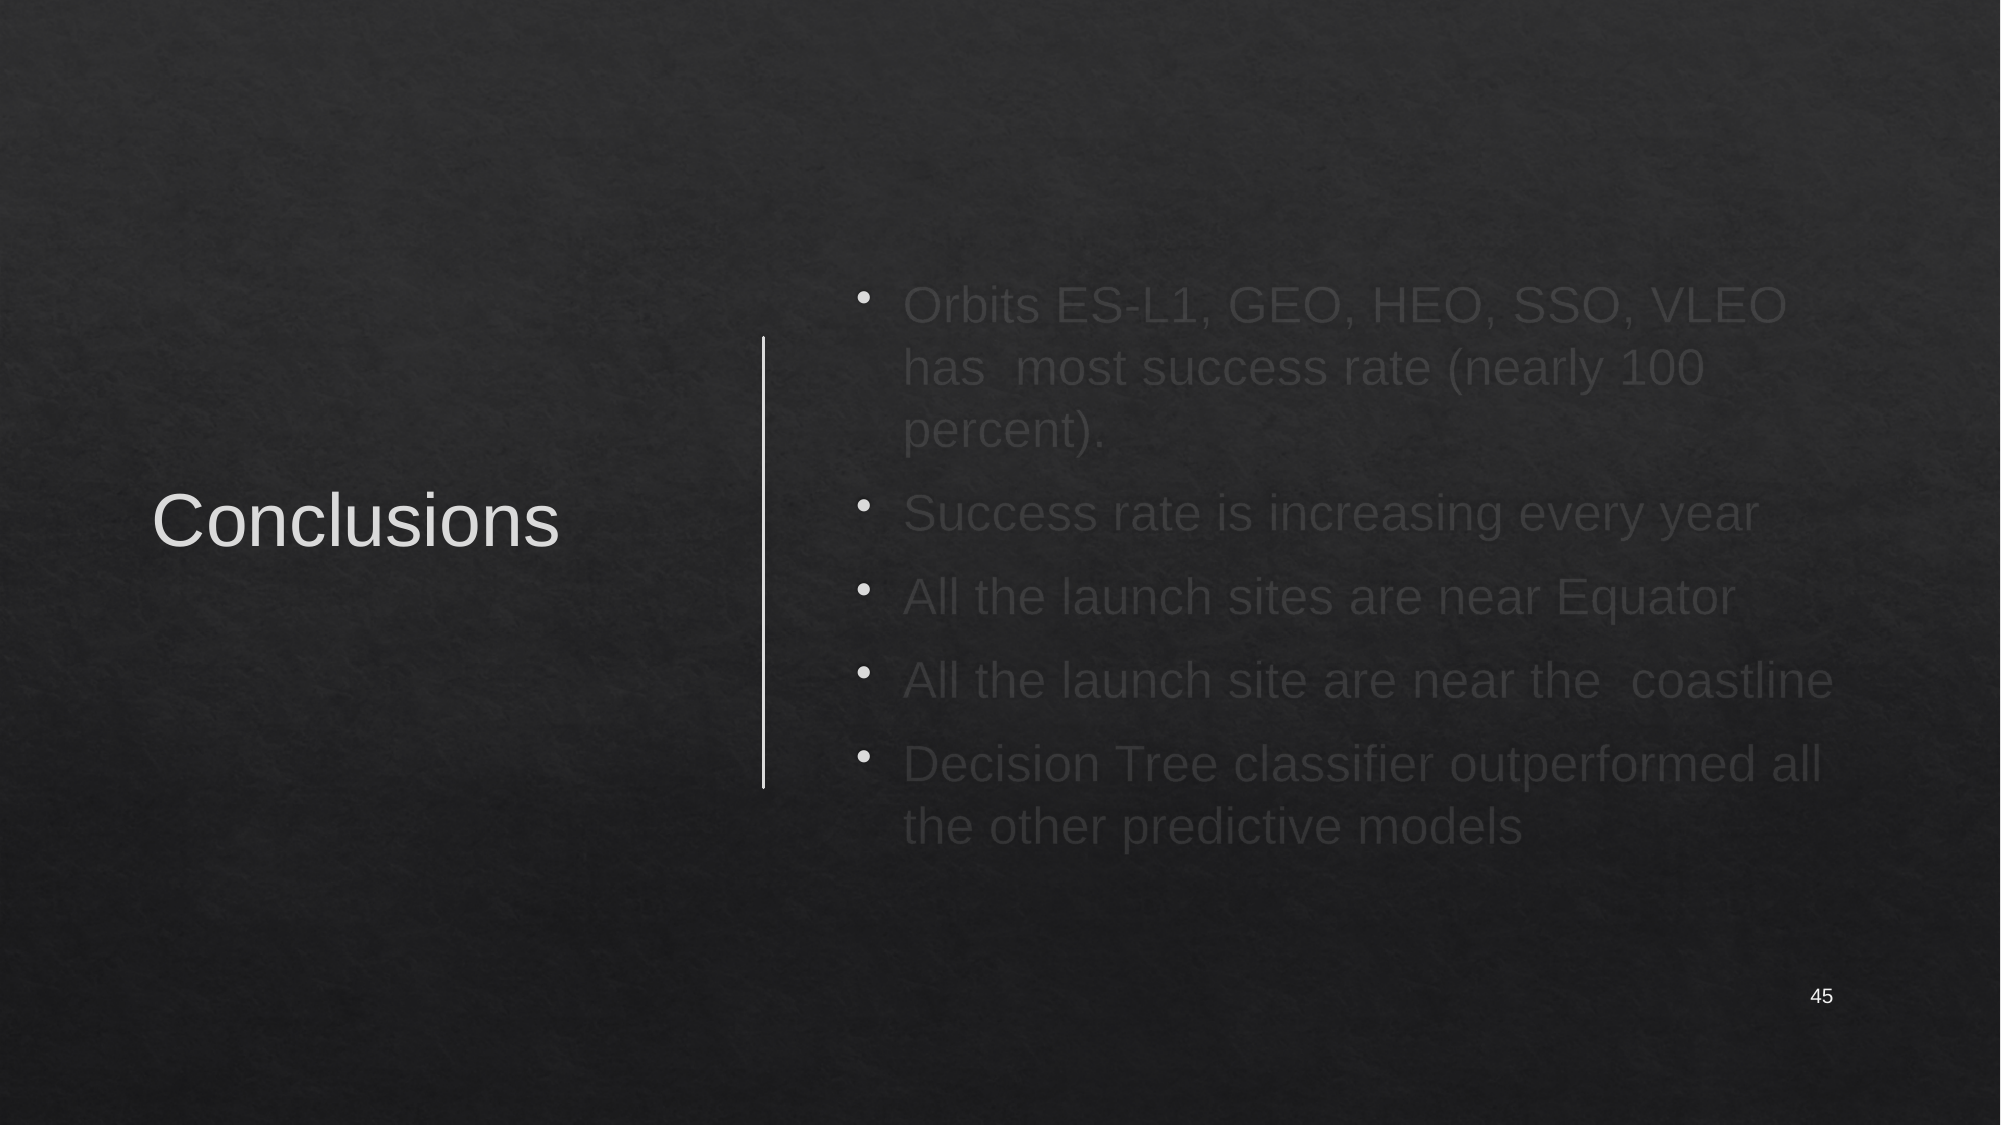

Conclusions
Orbits ES-L1, GEO, HEO, SSO, VLEO has  most success rate (nearly 100 percent).
Success rate is increasing every year
All the launch sites are near Equator
All the launch site are near the  coastline
Decision Tree classifier outperformed all the other predictive models
45